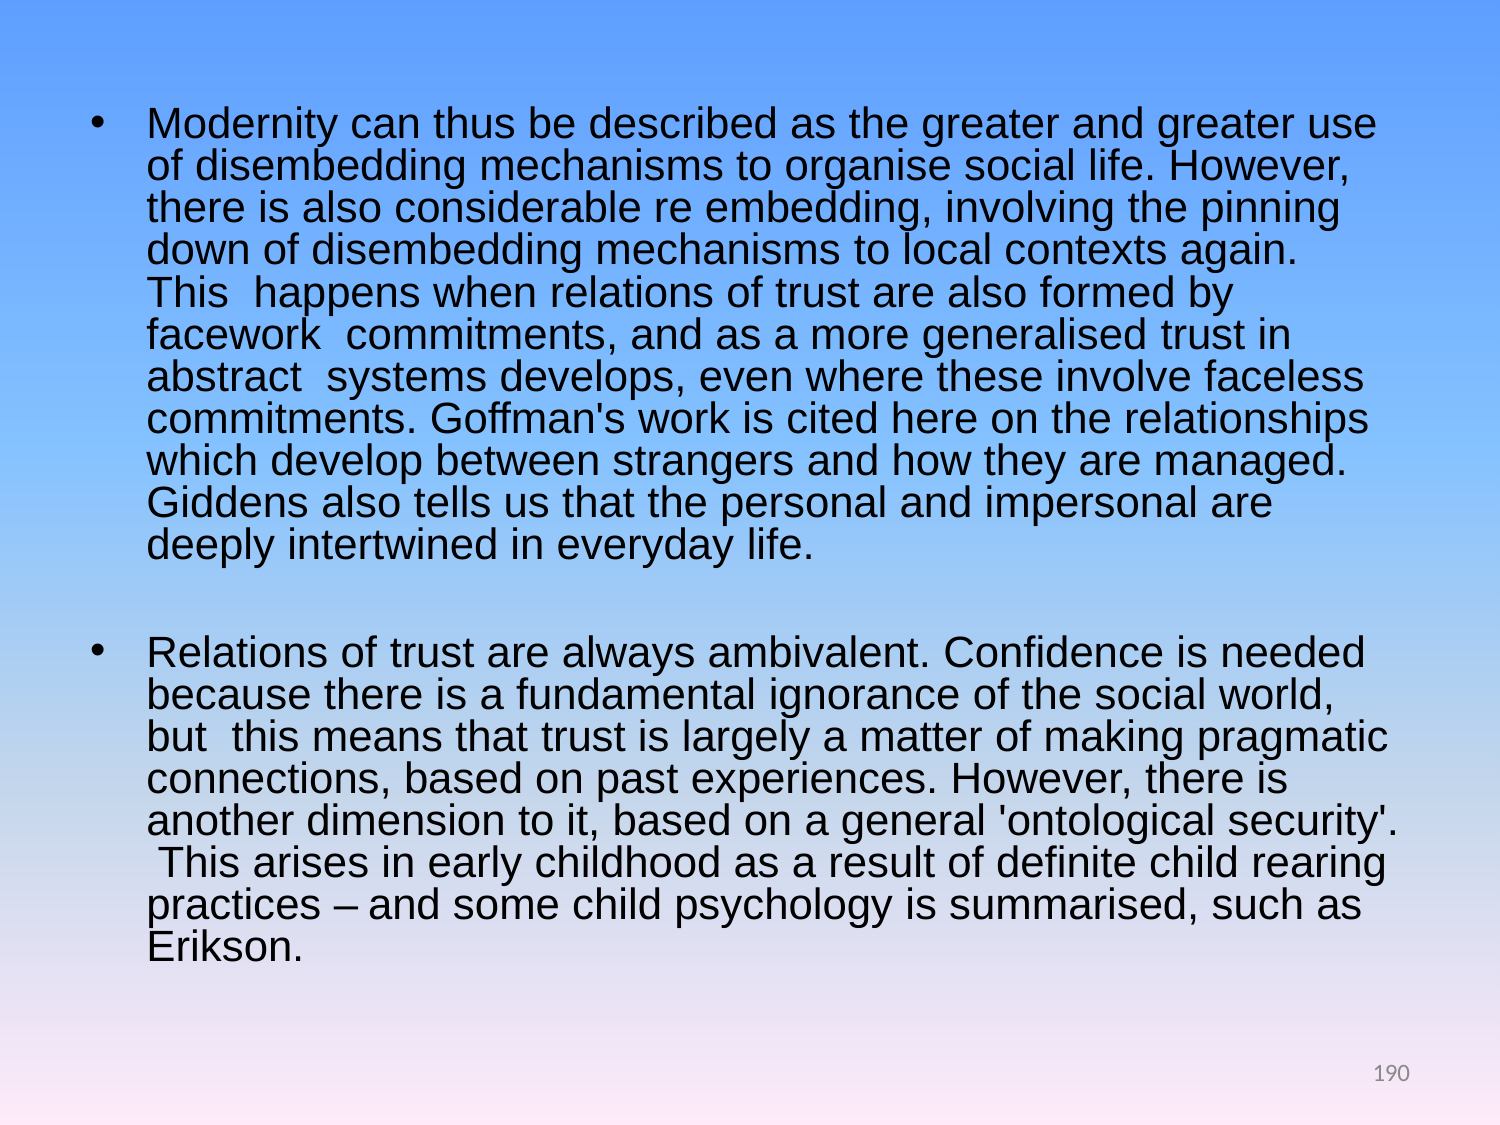

Modernity can thus be described as the greater and greater use  of disembedding mechanisms to organise social life. However,  there is also considerable re embedding, involving the pinning  down of disembedding mechanisms to local contexts again. This  happens when relations of trust are also formed by facework  commitments, and as a more generalised trust in abstract  systems develops, even where these involve faceless  commitments. Goffman's work is cited here on the relationships  which develop between strangers and how they are managed.  Giddens also tells us that the personal and impersonal are  deeply intertwined in everyday life.

Relations of trust are always ambivalent. Confidence is needed  because there is a fundamental ignorance of the social world, but  this means that trust is largely a matter of making pragmatic  connections, based on past experiences. However, there is  another dimension to it, based on a general 'ontological security'.  This arises in early childhood as a result of definite child rearing  practices – and some child psychology is summarised, such as  Erikson.
190